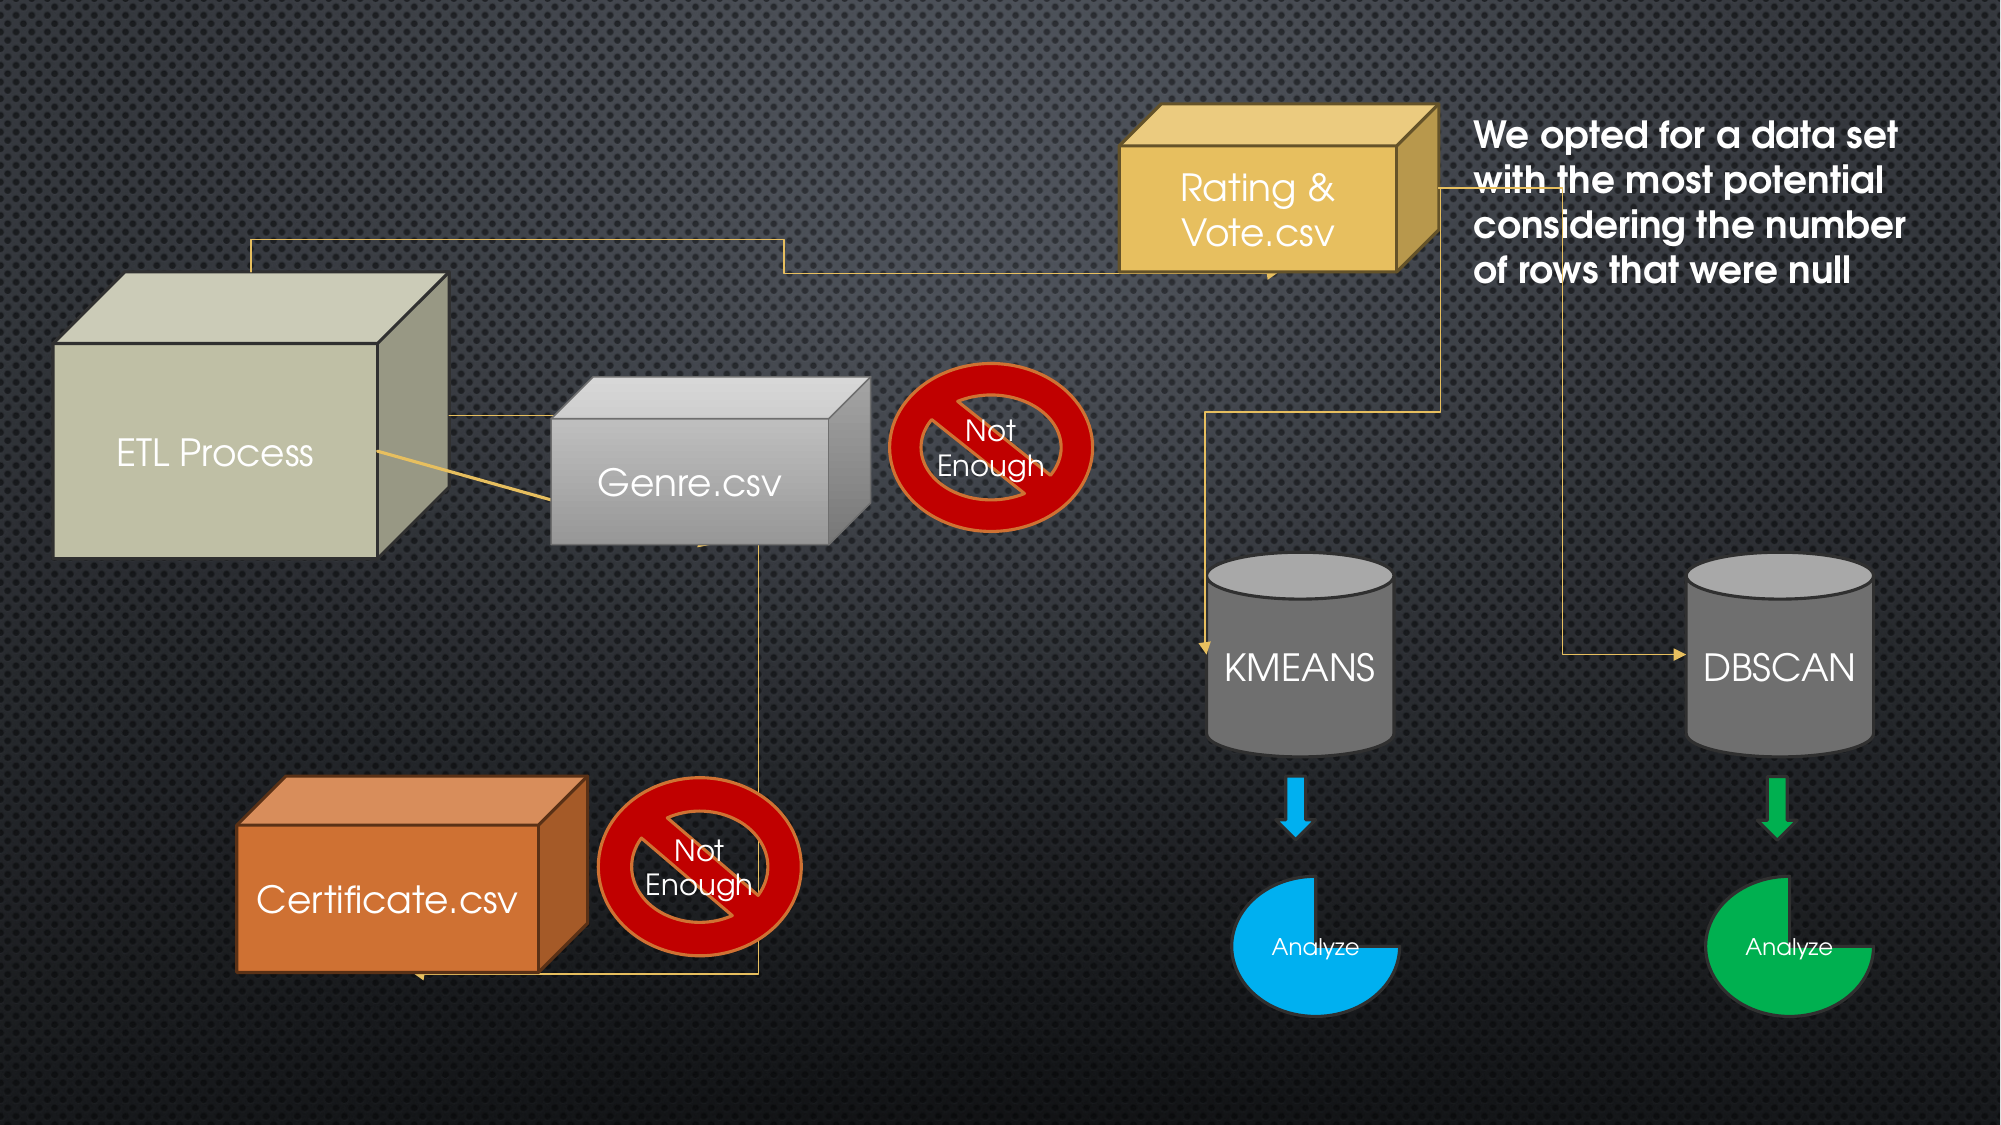

Rating & Vote.csv
We opted for a data set with the most potential considering the number of rows that were null
ETL Process
Not Enough
Genre.csv
DBSCAN
KMEANS
Certificate.csv

Not Enough
Analyze
Analyze